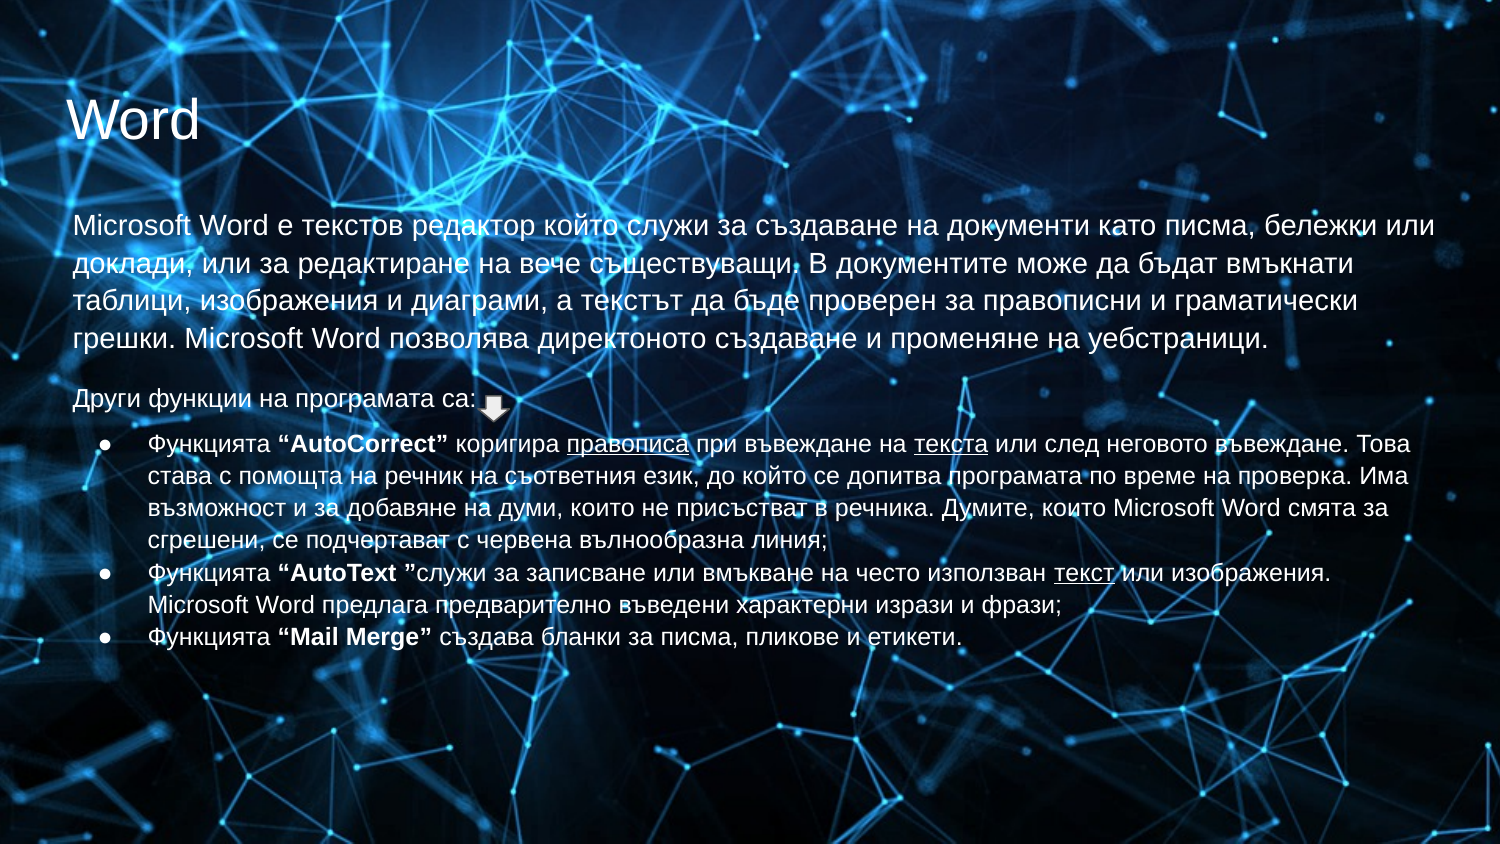

# Word
Microsoft Word е текстов редактор който служи за създаване на документи като писма, бележки или доклади, или за редактиране на вече съществуващи. В документите може да бъдат вмъкнати таблици, изображения и диаграми, а текстът да бъде проверен за правописни и граматически грешки. Microsoft Word позволява директоното създаване и променяне на уебстраници.
Други функции на програмата са:
Функцията “AutoCorrect” коригира правописа при въвеждане на текста или след неговото въвеждане. Това става с помощта на речник на съответния език, до който се допитва програмата по време на проверка. Има възможност и за добавяне на думи, които не присъстват в речника. Думите, които Microsoft Word смята за сгрешени, се подчертават с червена вълнообразна линия;
Функцията “AutoText ”служи за записване или вмъкване на често използван текст или изображения. Microsoft Word предлага предварително въведени характерни изрази и фрази;
Функцията “Mail Merge” създава бланки за писма, пликове и етикети.